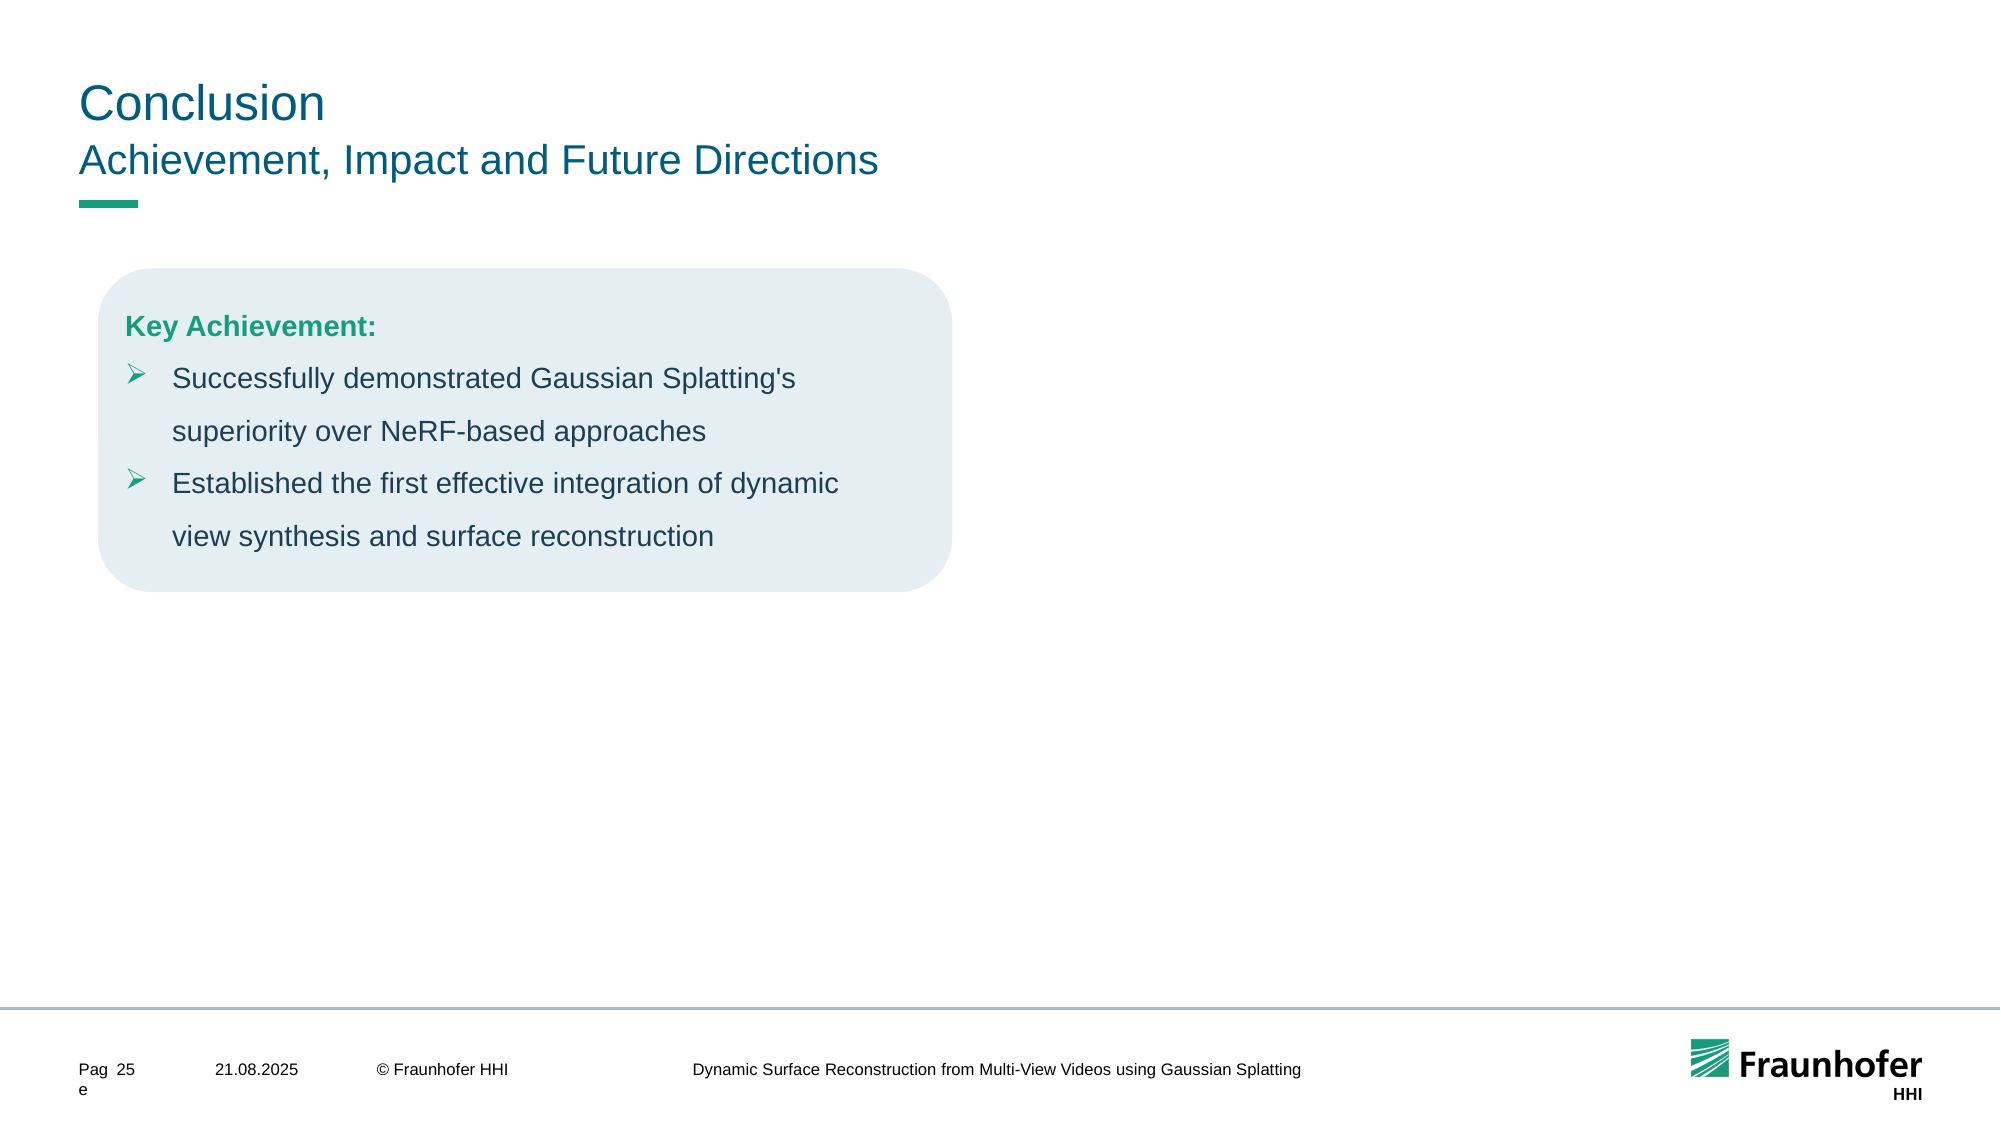

# Conclusion
Achievement, Impact and Future Directions

Key Achievement:
Successfully demonstrated Gaussian Splatting's superiority over NeRF-based approaches
Established the first effective integration of dynamic view synthesis and surface reconstruction
25
21.08.2025
© Fraunhofer HHI